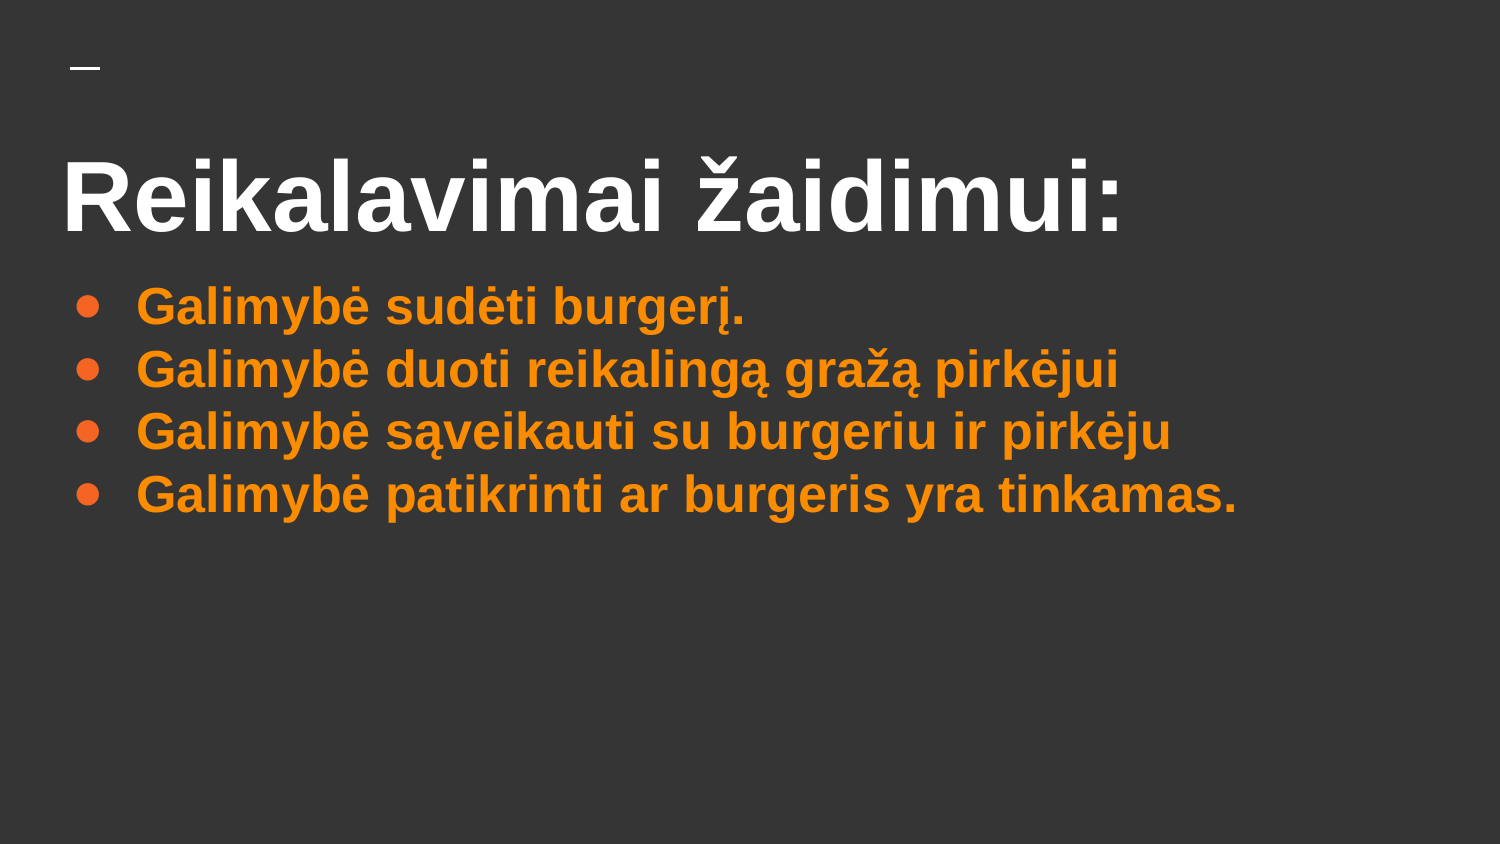

# Reikalavimai žaidimui:
Galimybė sudėti burgerį.
Galimybė duoti reikalingą gražą pirkėjui
Galimybė sąveikauti su burgeriu ir pirkėju
Galimybė patikrinti ar burgeris yra tinkamas.